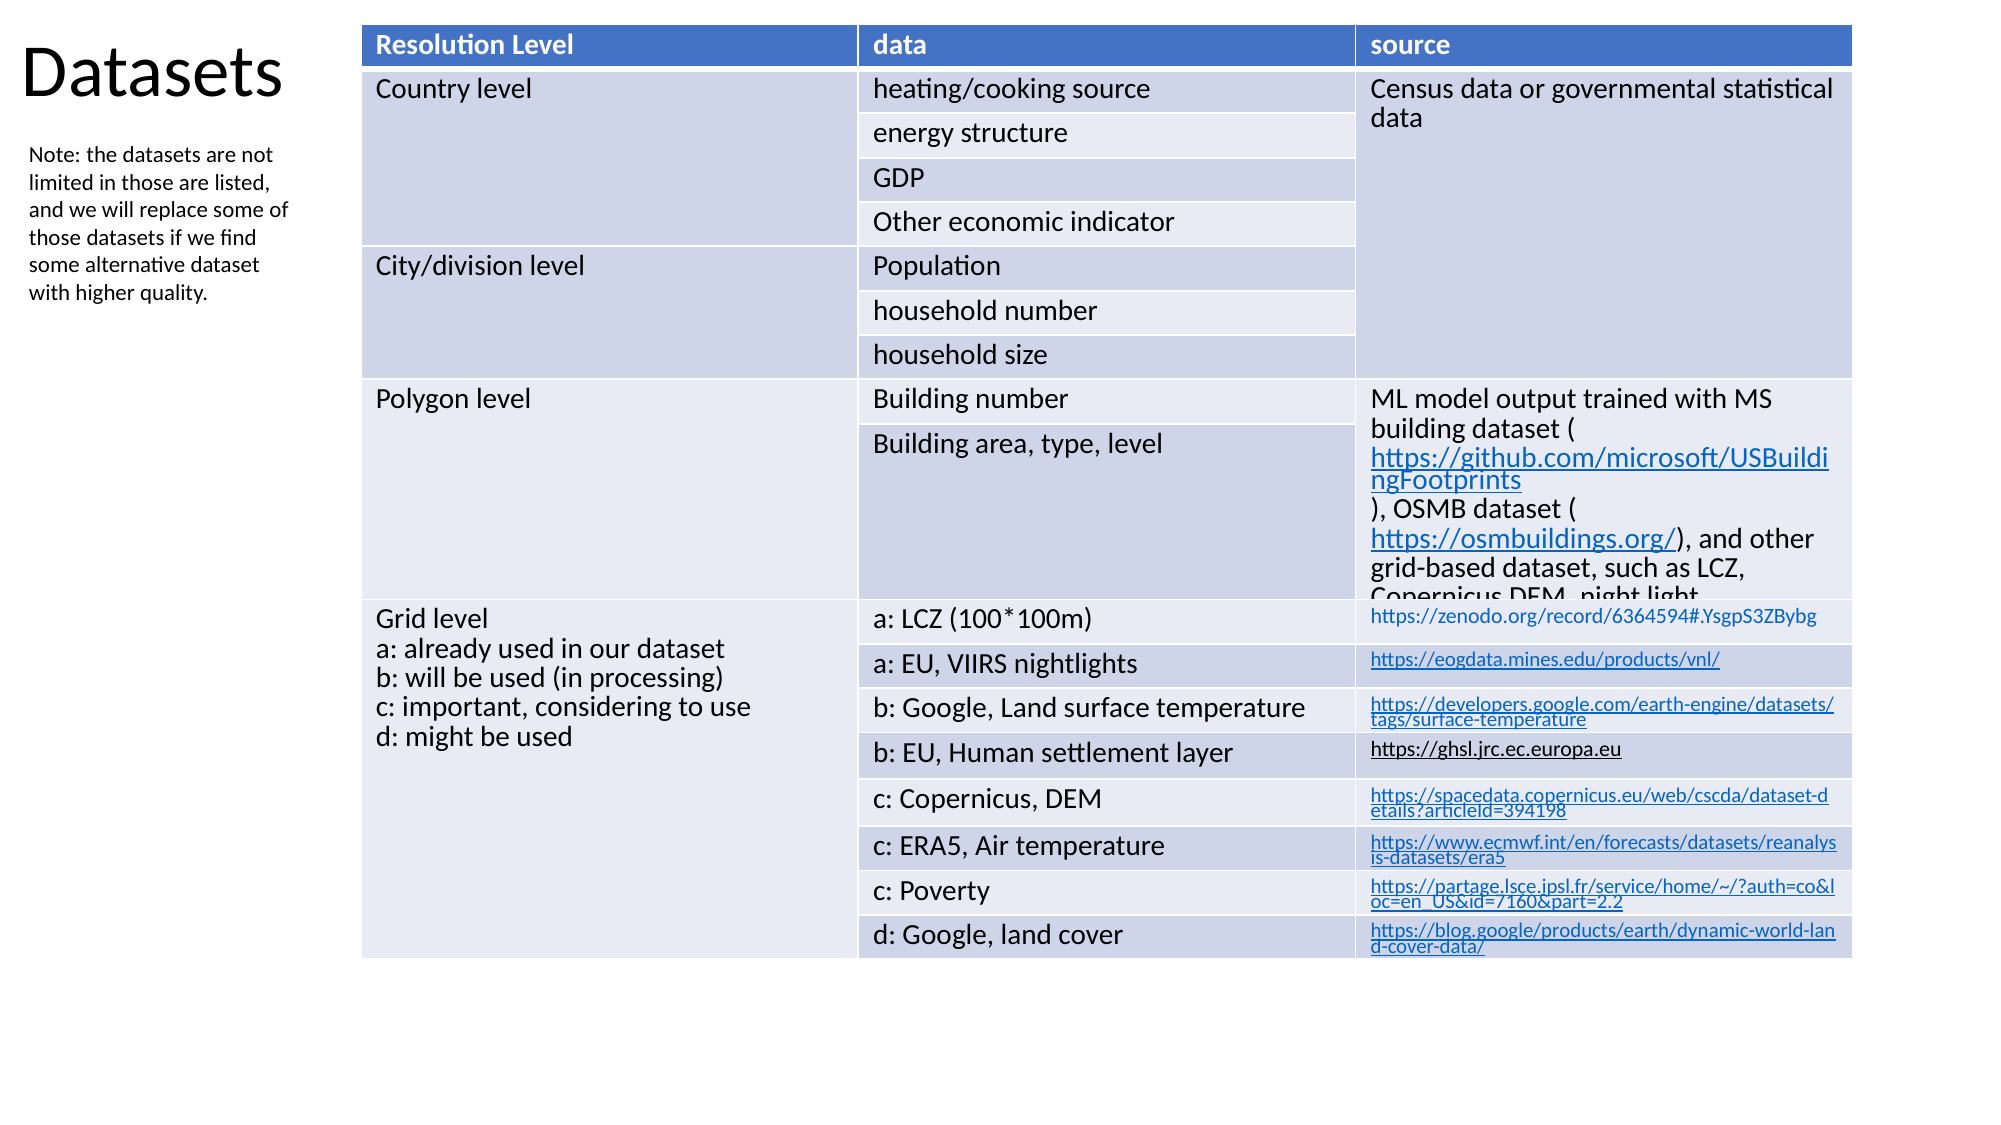

Datasets
| Resolution Level | data | source |
| --- | --- | --- |
| Country level | heating/cooking source | Census data or governmental statistical data |
|  | energy structure |  |
|  | GDP |  |
|  | Other economic indicator |  |
| City/division level | Population |  |
|  | household number |  |
|  | household size |  |
| Polygon level | Building number | ML model output trained with MS building dataset (https://github.com/microsoft/USBuildingFootprints), OSMB dataset (https://osmbuildings.org/), and other grid-based dataset, such as LCZ, Copernicus DEM, night light, … |
|  | Building area, type, level |  |
| Grid level a: already used in our dataset b: will be used (in processing) c: important, considering to use d: might be used | a: LCZ (100\*100m) | https://zenodo.org/record/6364594#.YsgpS3ZBybg |
|  | a: EU, VIIRS nightlights | https://eogdata.mines.edu/products/vnl/ |
|  | b: Google, Land surface temperature | https://developers.google.com/earth-engine/datasets/tags/surface-temperature |
|  | b: EU, Human settlement layer | https://ghsl.jrc.ec.europa.eu |
|  | c: Copernicus, DEM | https://spacedata.copernicus.eu/web/cscda/dataset-details?articleId=394198 |
|  | c: ERA5, Air temperature | https://www.ecmwf.int/en/forecasts/datasets/reanalysis-datasets/era5 |
|  | c: Poverty | https://partage.lsce.ipsl.fr/service/home/~/?auth=co&loc=en\_US&id=7160&part=2.2 |
|  | d: Google, land cover | https://blog.google/products/earth/dynamic-world-land-cover-data/ |
Note: the datasets are not limited in those are listed, and we will replace some of those datasets if we find some alternative dataset with higher quality.